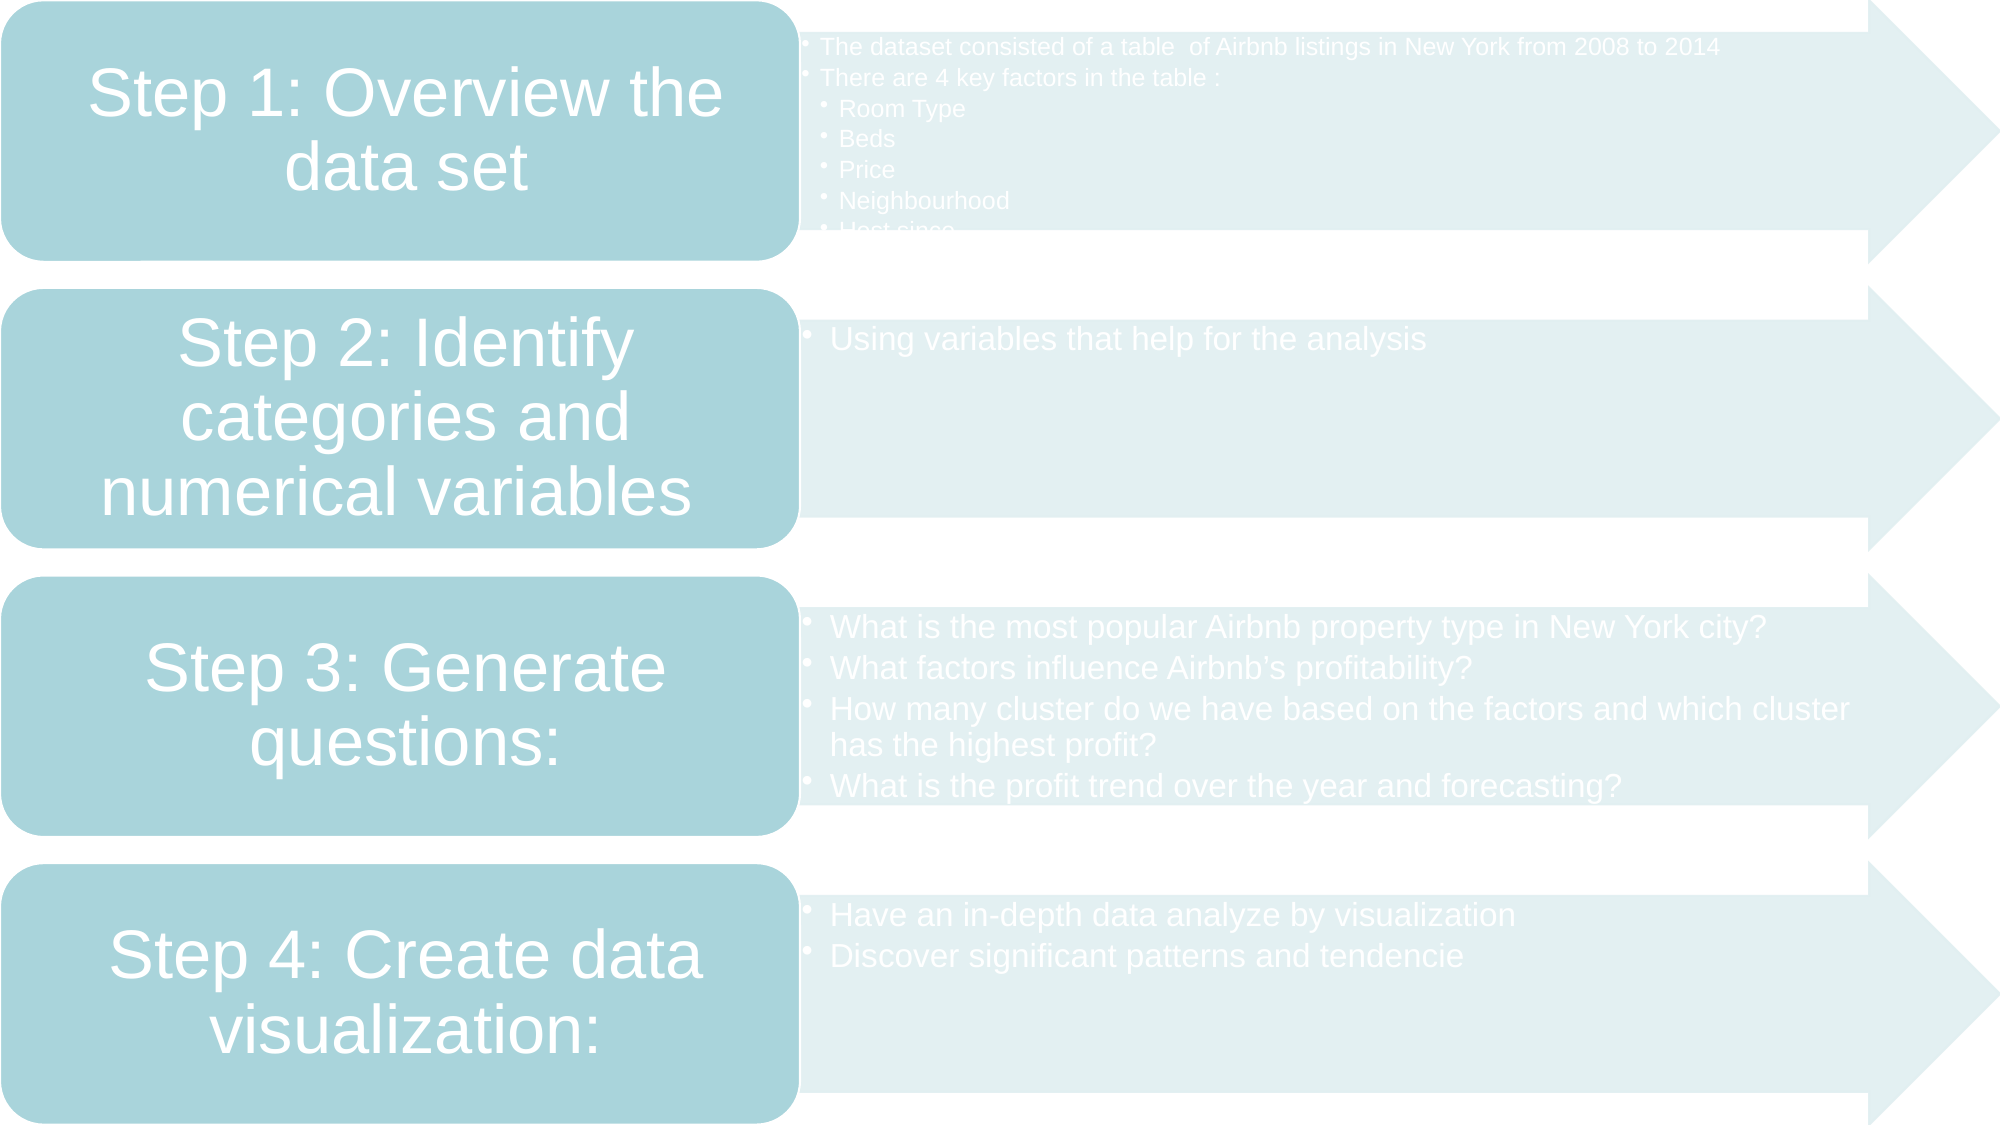

The dataset consisted of a table  of Airbnb listings in New York from 2008 to 2014
There are 4 key factors in the table :
Room Type
Beds
Price
Neighbourhood
Host since
Step 1: Overview the data set
Using variables that help for the analysis
Step 2: Identify categories and numerical variables
What is the most popular Airbnb property type in New York city?
What factors influence Airbnb’s profitability?
How many cluster do we have based on the factors and which cluster has the highest profit?
What is the profit trend over the year and forecasting?
Step 3: Generate questions:
Have an in-depth data analyze by visualization
Discover significant patterns and tendencie
Step 4: Create data visualization: